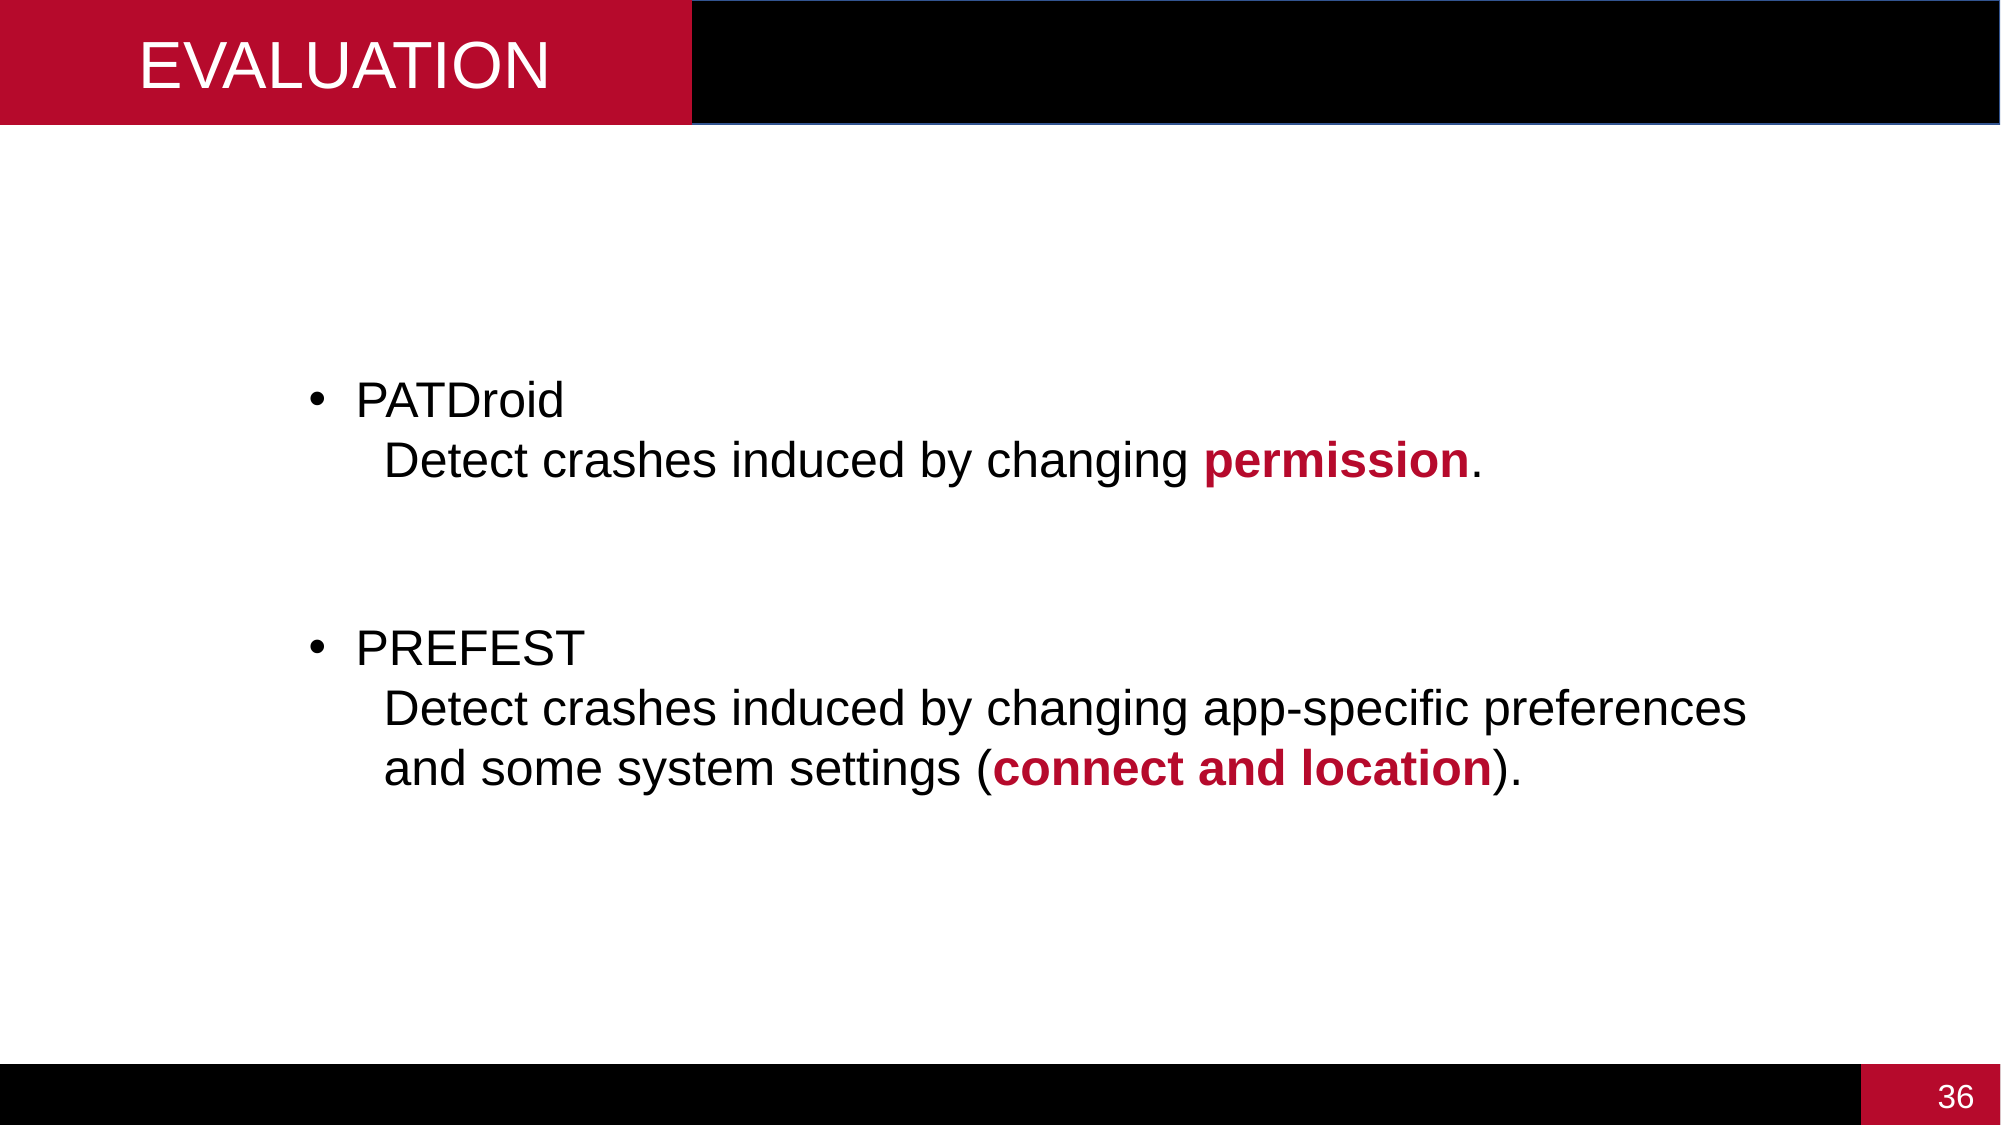

EVALUATION
PATDroid
Detect crashes induced by changing permission.
PREFEST
Detect crashes induced by changing app-specific preferences and some system settings (connect and location).
36